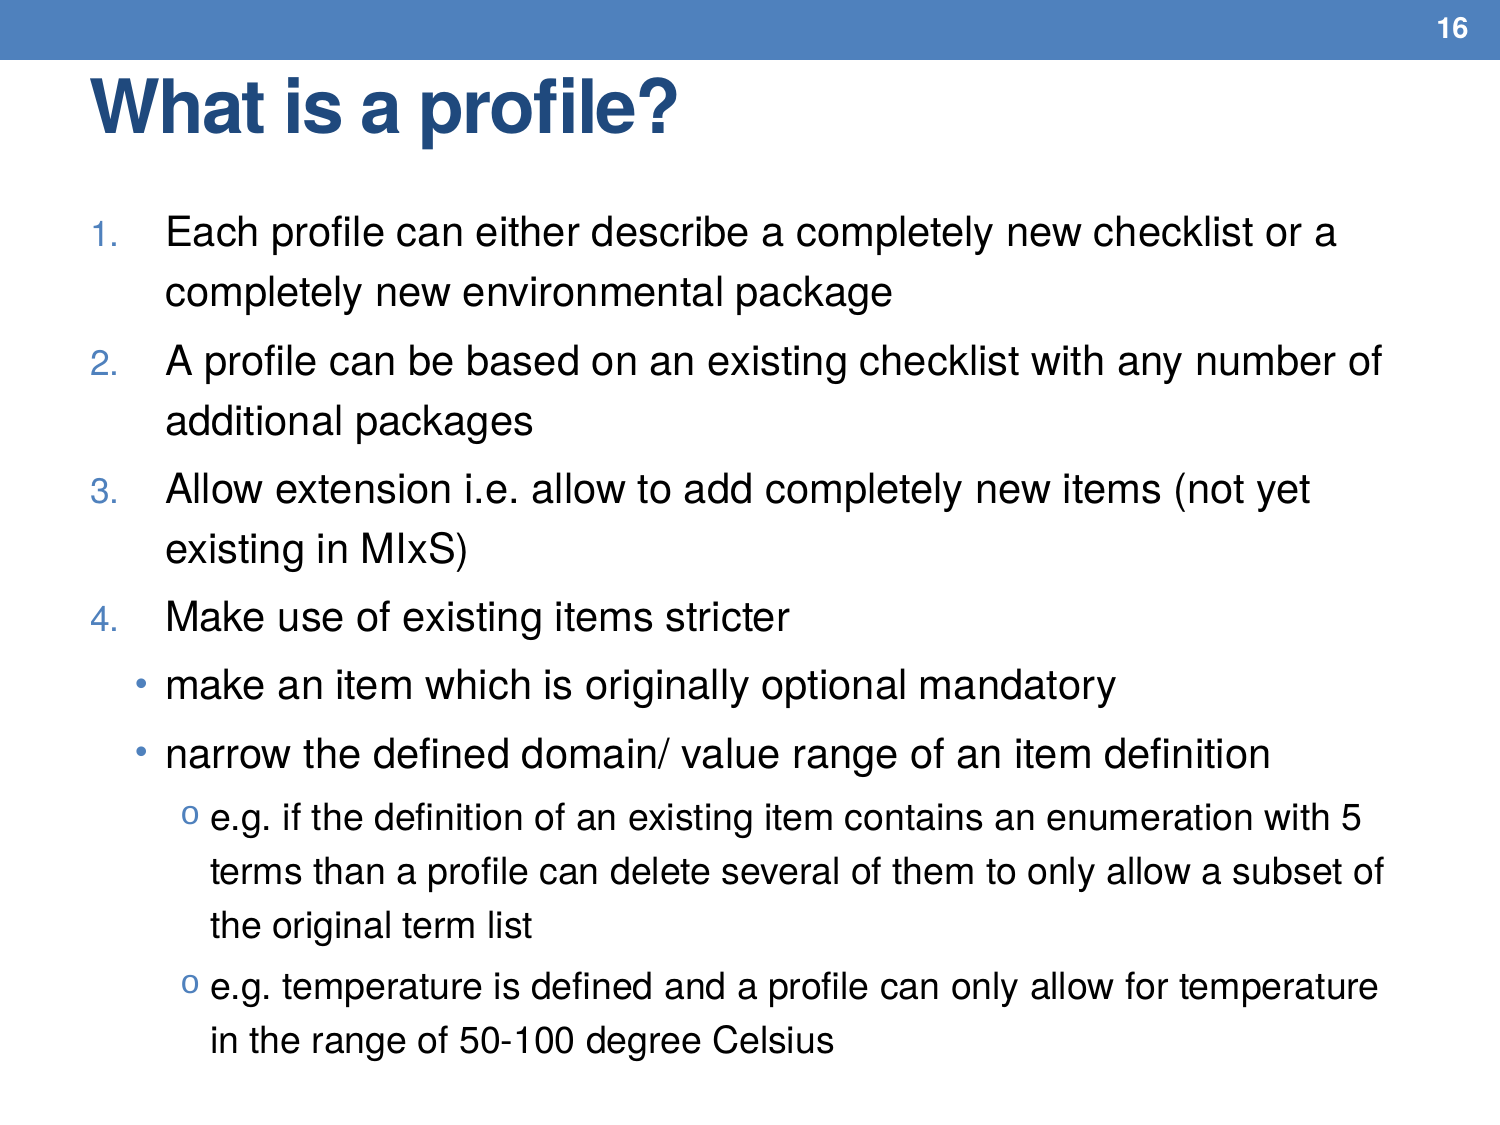

16
What is a profile?
Each profile can either describe a completely new checklist or a completely new environmental package
A profile can be based on an existing checklist with any number of additional packages
Allow extension i.e. allow to add completely new items (not yet existing in MIxS)
Make use of existing items stricter
make an item which is originally optional mandatory
narrow the defined domain/ value range of an item definition
e.g. if the definition of an existing item contains an enumeration with 5 terms than a profile can delete several of them to only allow a subset of the original term list
e.g. temperature is defined and a profile can only allow for temperature in the range of 50-100 degree Celsius